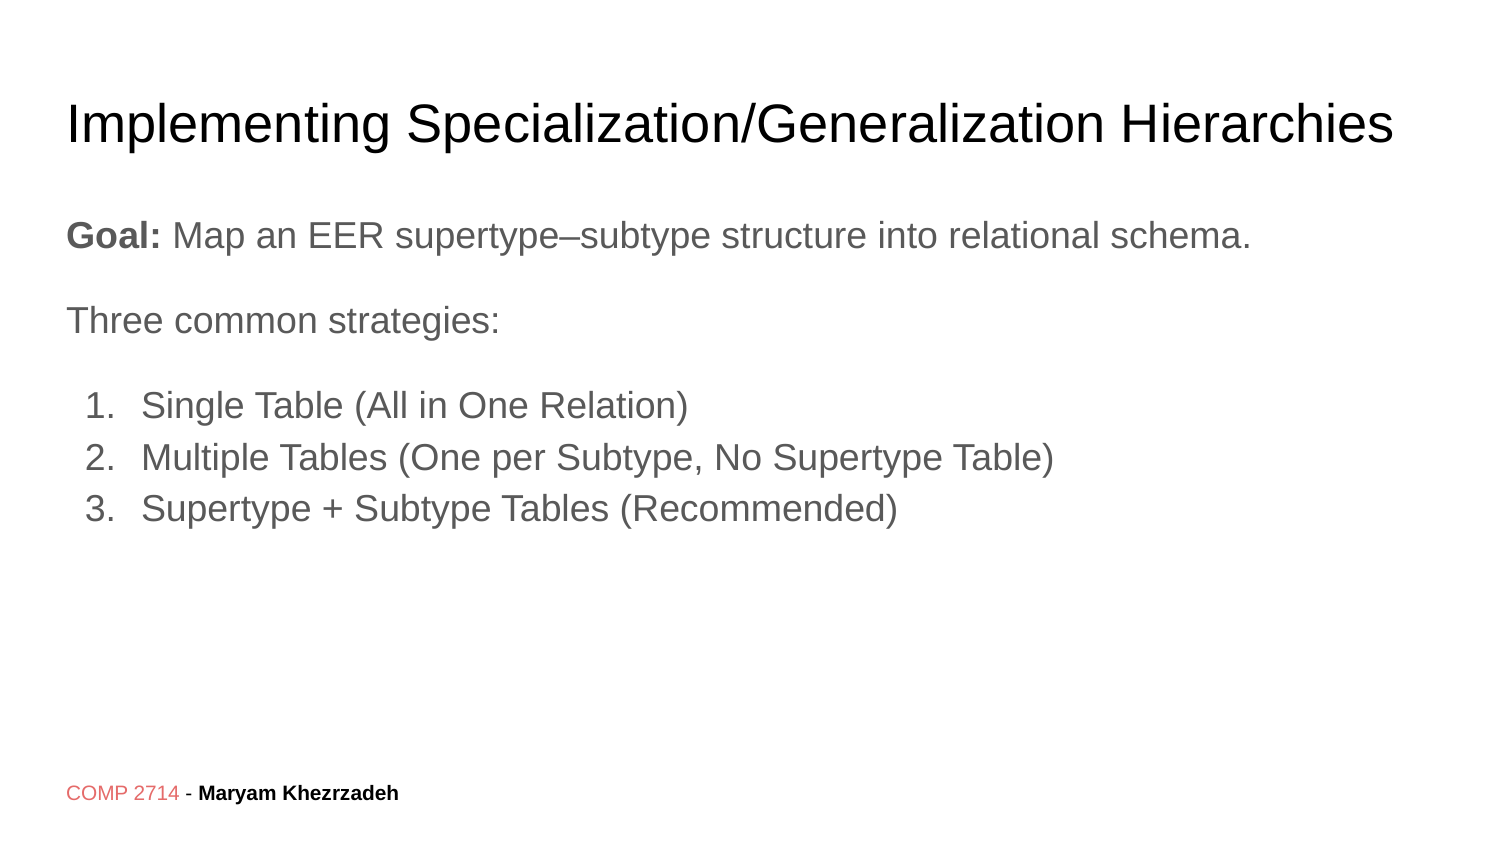

# Implementing Specialization/Generalization Hierarchies
Goal: Map an EER supertype–subtype structure into relational schema.
Three common strategies:
Single Table (All in One Relation)
Multiple Tables (One per Subtype, No Supertype Table)
Supertype + Subtype Tables (Recommended)